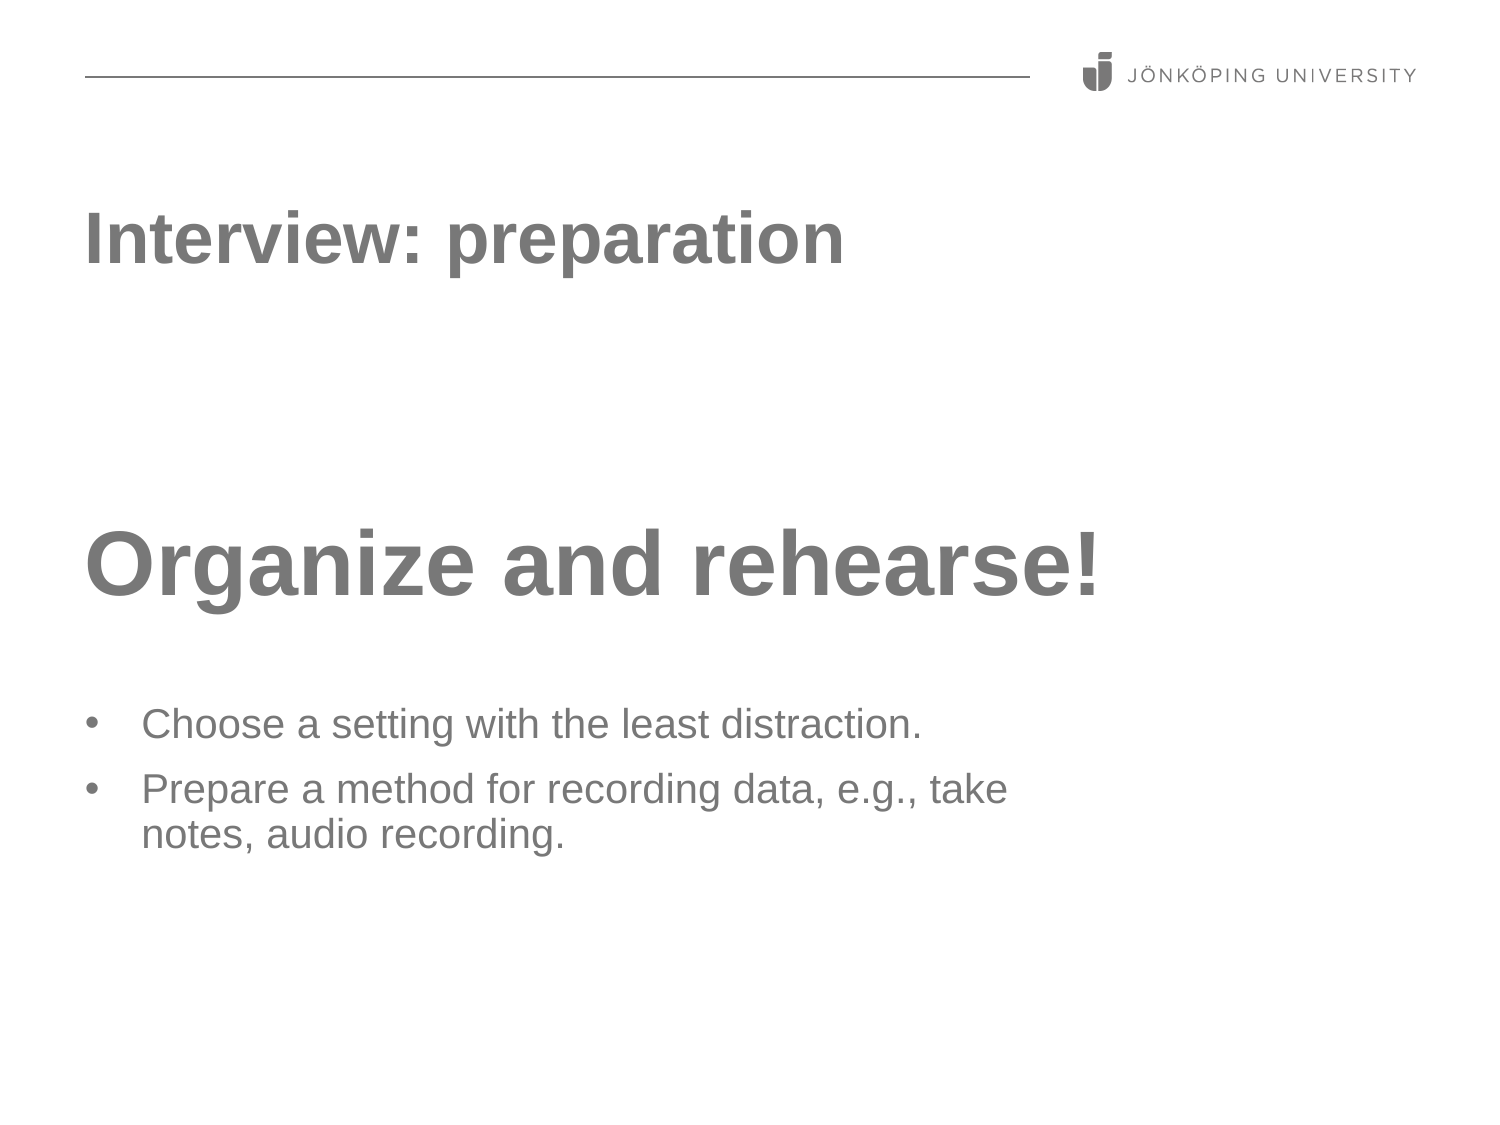

# Interview: preparation

Organize and rehearse!

Choose a setting with the least distraction.
Prepare a method for recording data, e.g., take notes, audio recording.